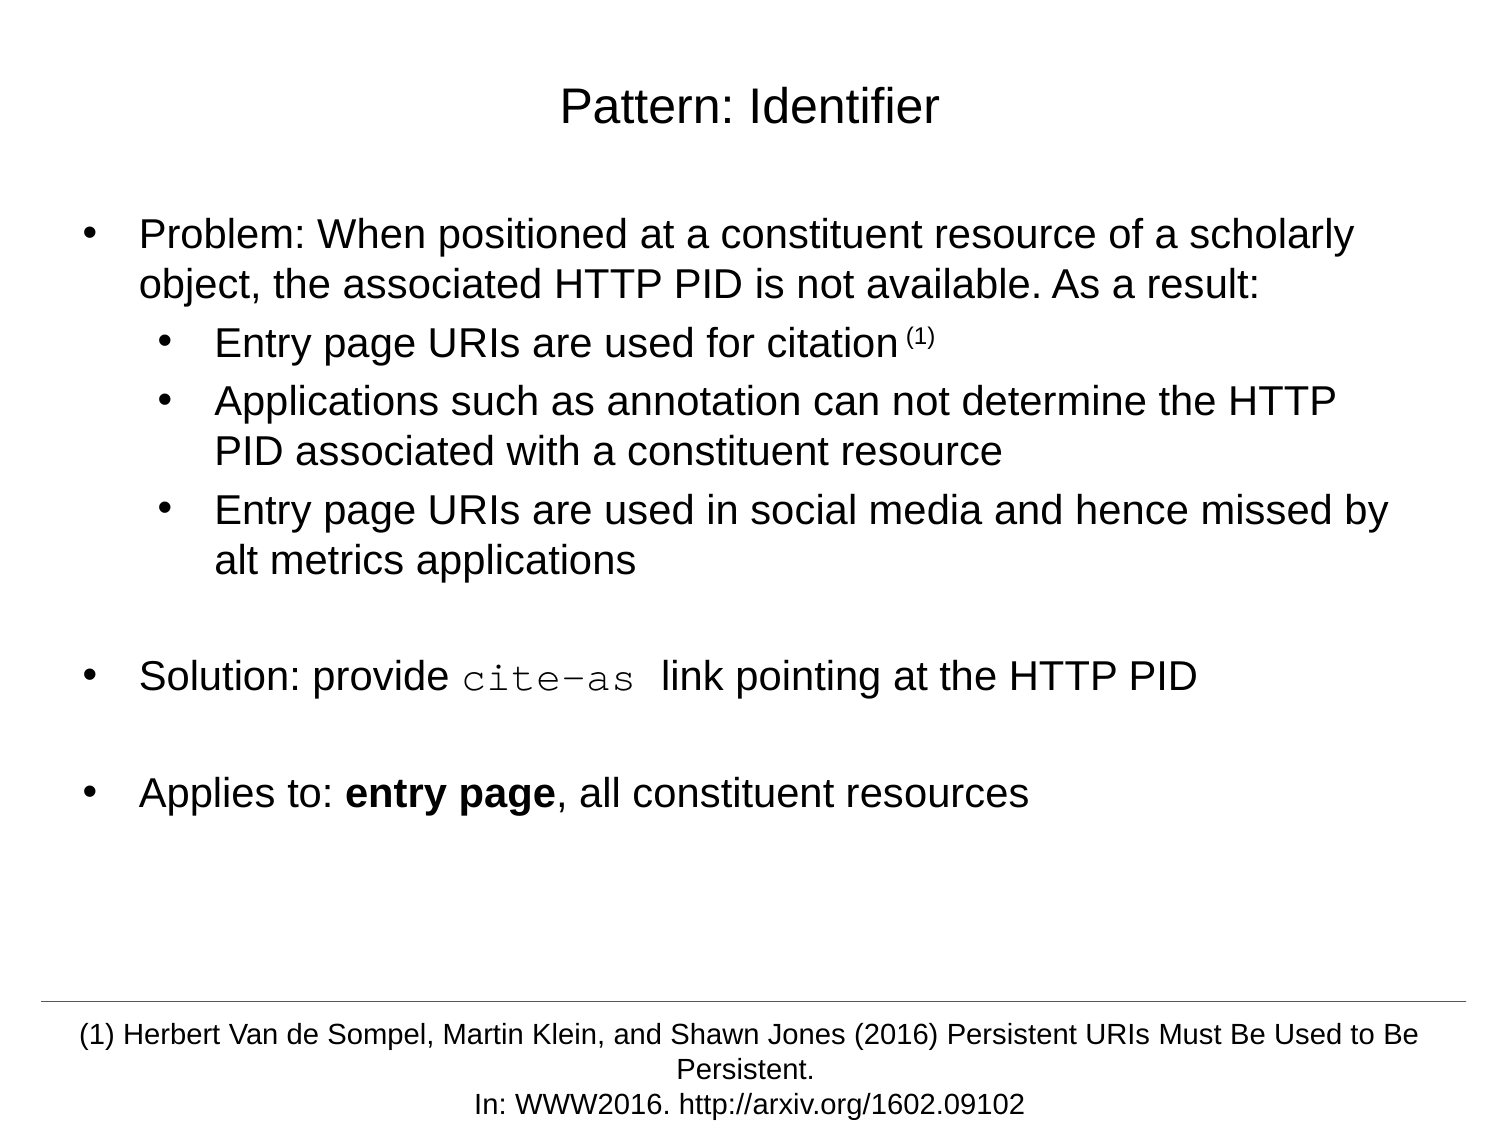

# Pattern: Identifier
Problem: When positioned at a constituent resource of a scholarly object, the associated HTTP PID is not available. As a result:
Entry page URIs are used for citation (1)
Applications such as annotation can not determine the HTTP PID associated with a constituent resource
Entry page URIs are used in social media and hence missed by alt metrics applications

Solution: provide cite-as link pointing at the HTTP PID

Applies to: entry page, all constituent resources
(1) Herbert Van de Sompel, Martin Klein, and Shawn Jones (2016) Persistent URIs Must Be Used to Be Persistent.
In: WWW2016. http://arxiv.org/1602.09102